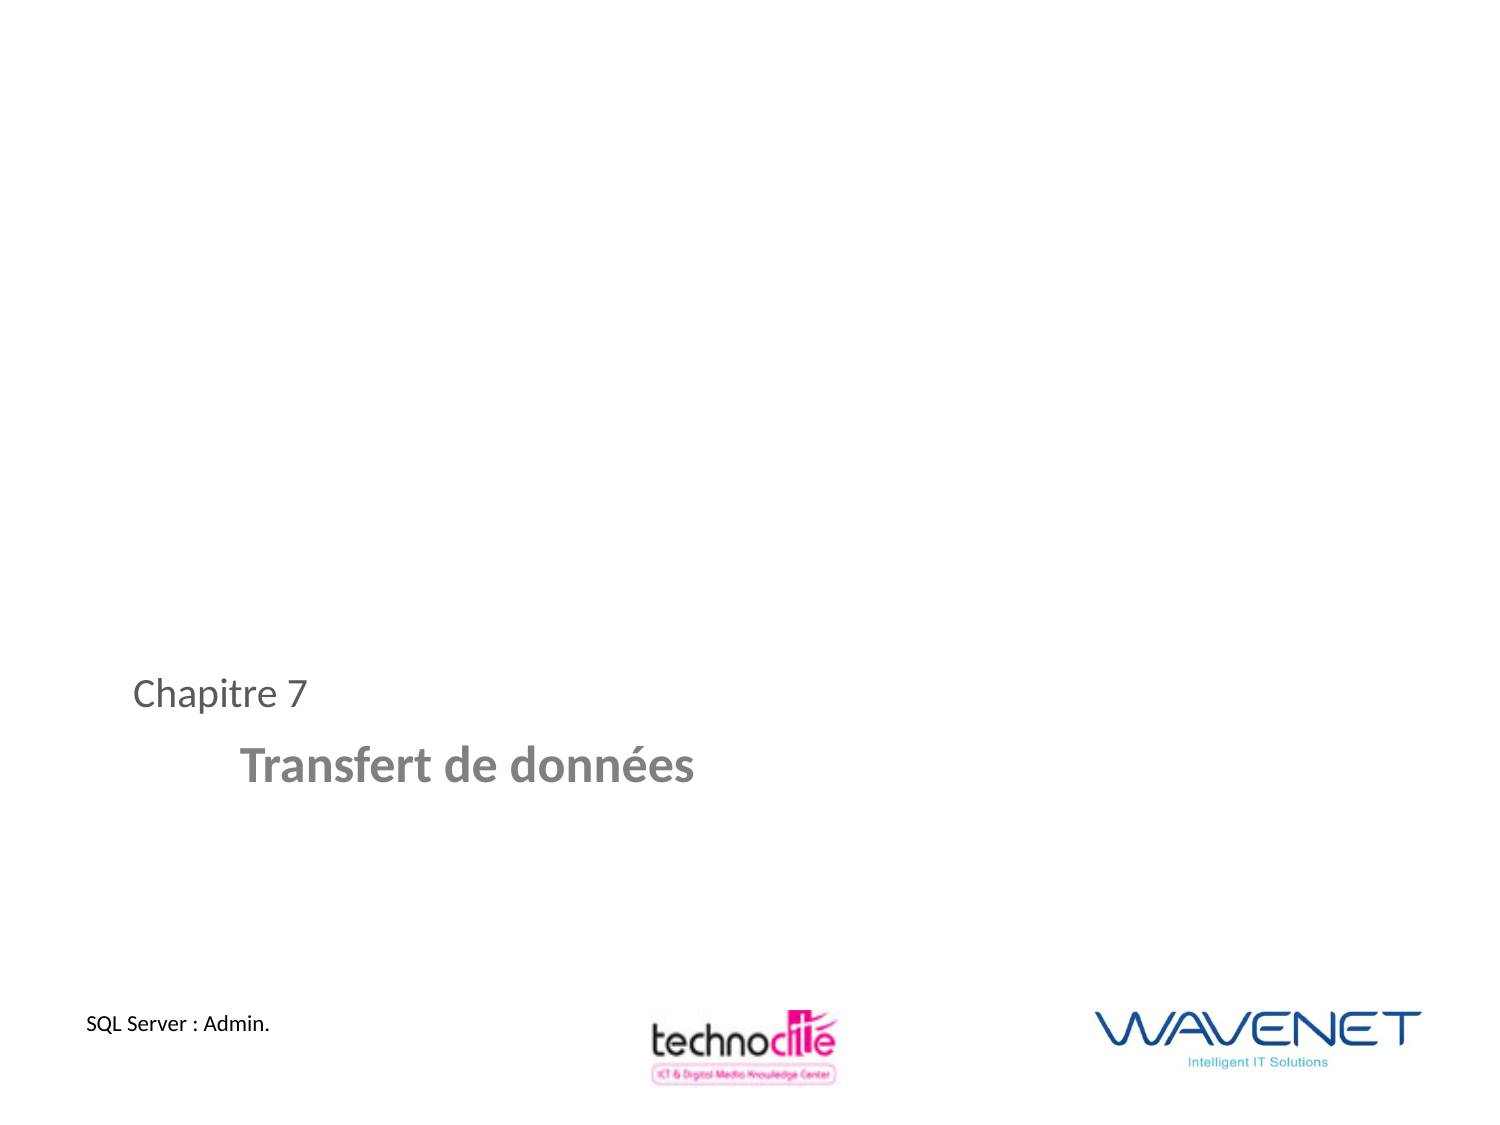

Chapitre 7
Transfert de données
SQL Server : Admin.